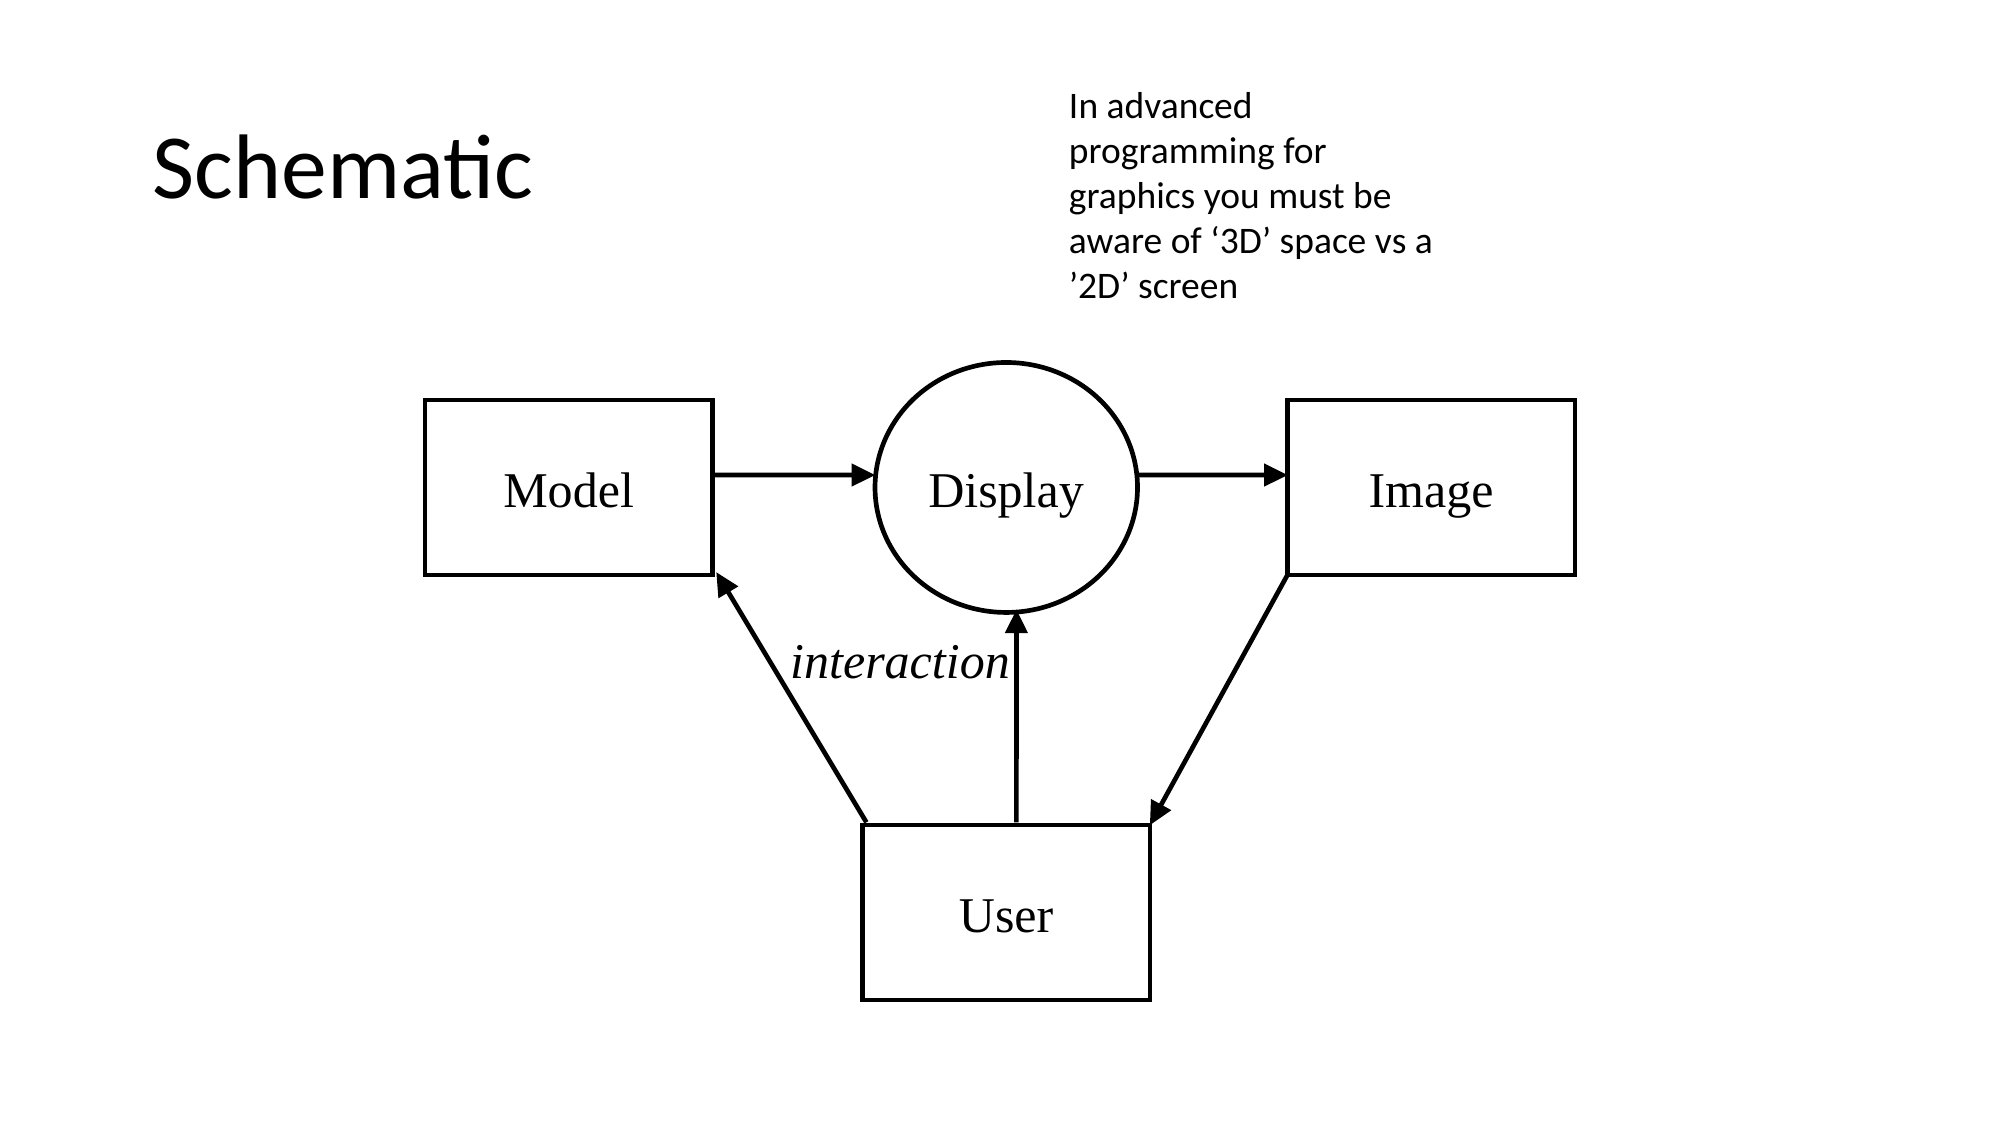

# Schematic
In advanced programming for graphics you must be aware of ‘3D’ space vs a ’2D’ screen
Display
Model
Image

interaction

User